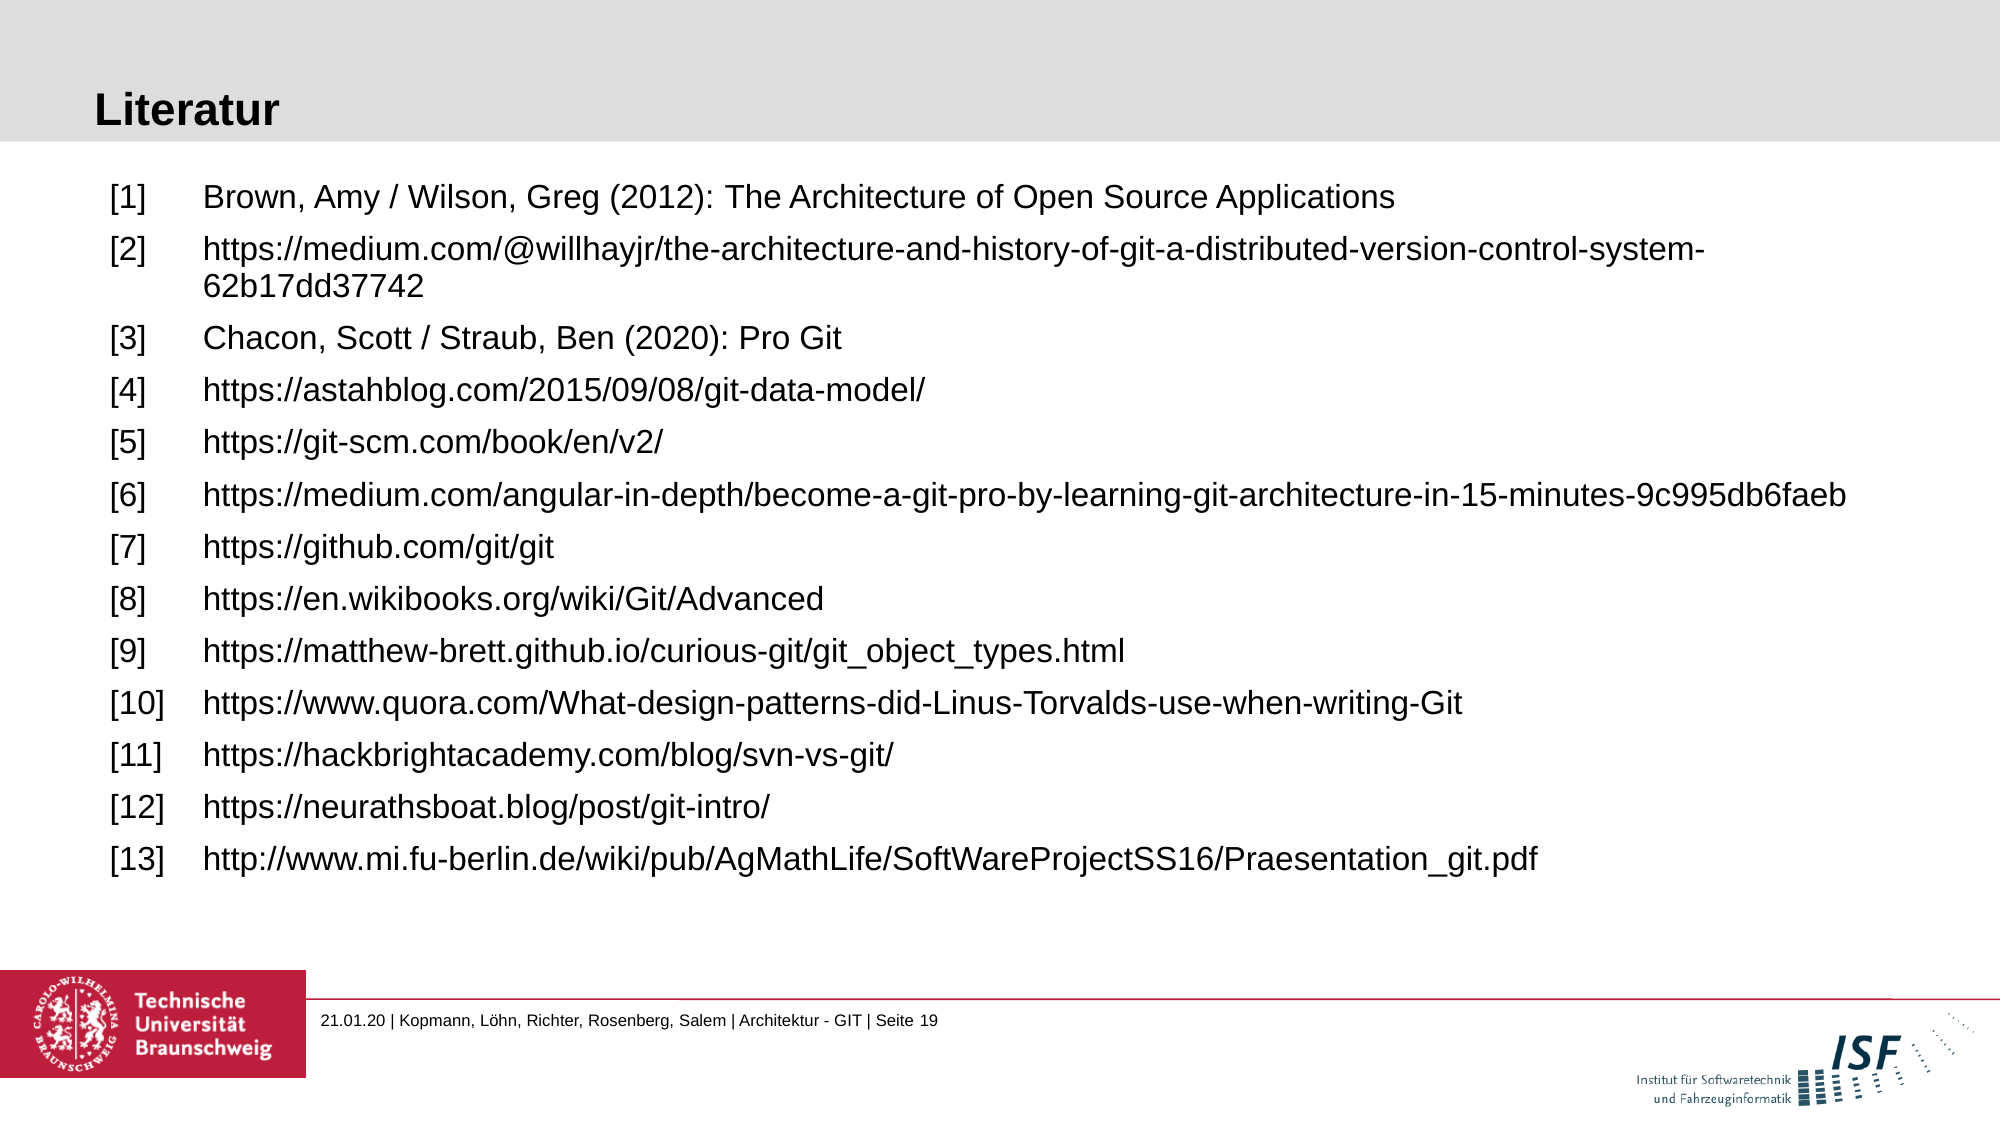

# Literatur
| [1] | Brown, Amy / Wilson, Greg (2012): The Architecture of Open Source Applications |
| --- | --- |
| [2] | https://medium.com/@willhayjr/the-architecture-and-history-of-git-a-distributed-version-control-system-62b17dd37742 |
| [3] | Chacon, Scott / Straub, Ben (2020): Pro Git |
| [4] | https://astahblog.com/2015/09/08/git-data-model/ |
| [5] | https://git-scm.com/book/en/v2/ |
| [6] | https://medium.com/angular-in-depth/become-a-git-pro-by-learning-git-architecture-in-15-minutes-9c995db6faeb |
| [7] | https://github.com/git/git |
| [8] | https://en.wikibooks.org/wiki/Git/Advanced |
| [9] | https://matthew-brett.github.io/curious-git/git\_object\_types.html |
| [10] | https://www.quora.com/What-design-patterns-did-Linus-Torvalds-use-when-writing-Git |
| [11] | https://hackbrightacademy.com/blog/svn-vs-git/ |
| [12] | https://neurathsboat.blog/post/git-intro/ |
| [13] | http://www.mi.fu-berlin.de/wiki/pub/AgMathLife/SoftWareProjectSS16/Praesentation\_git.pdf |